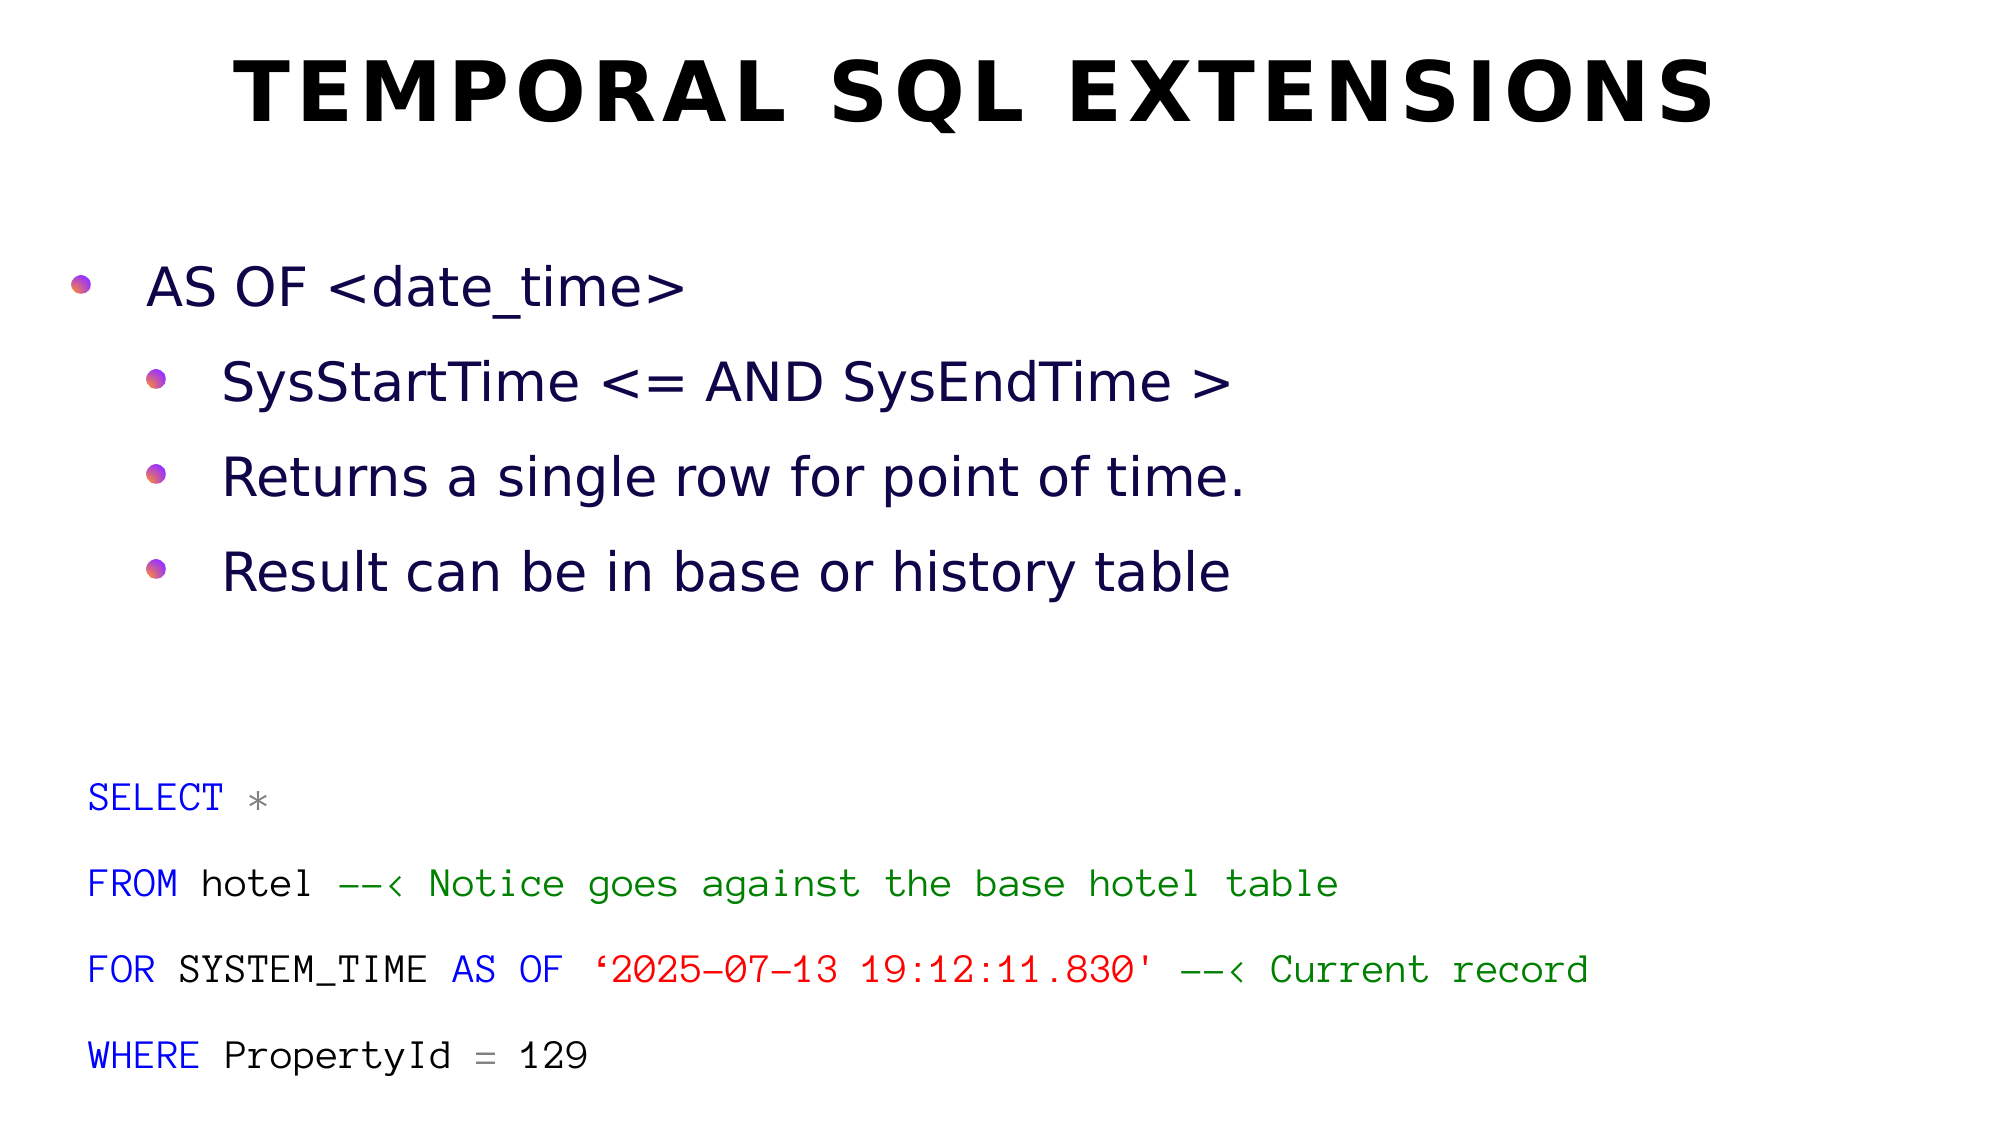

# Temporal SQL Extensions
AS OF <date_time>
SysStartTime <= AND SysEndTime >
Returns a single row for point of time.
Result can be in base or history table

SELECT *
FROM hotel --< Notice goes against the base hotel table
FOR SYSTEM_TIME AS OF ‘2025-07-13 19:12:11.830' --< Current record
WHERE PropertyId = 129